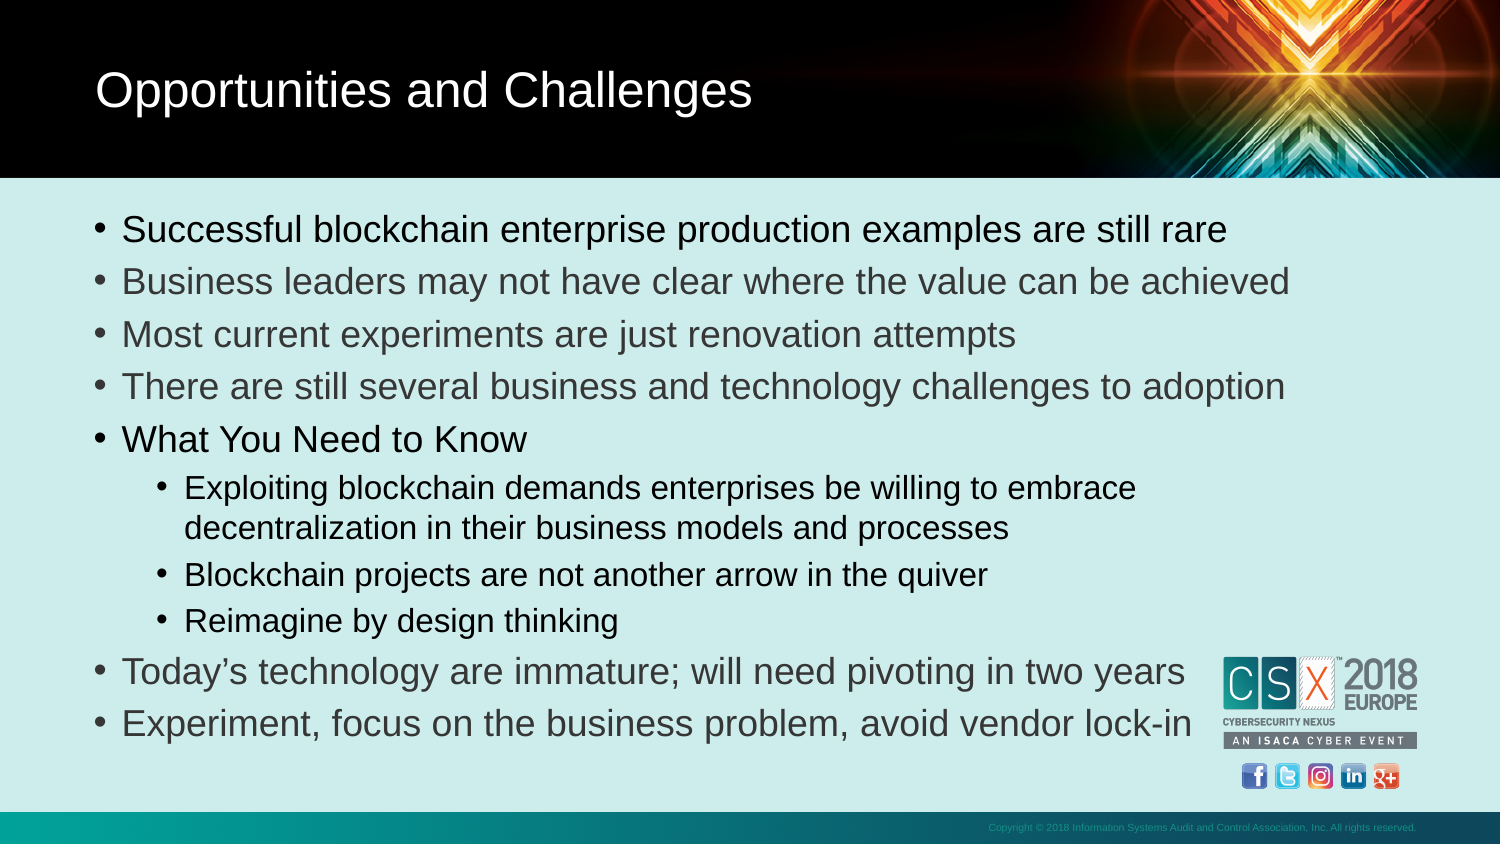

Opportunities and Challenges
Successful blockchain enterprise production examples are still rare
Business leaders may not have clear where the value can be achieved
Most current experiments are just renovation attempts
There are still several business and technology challenges to adoption
What You Need to Know
Exploiting blockchain demands enterprises be willing to embrace decentralization in their business models and processes
Blockchain projects are not another arrow in the quiver
Reimagine by design thinking
Today’s technology are immature; will need pivoting in two years
Experiment, focus on the business problem, avoid vendor lock-in